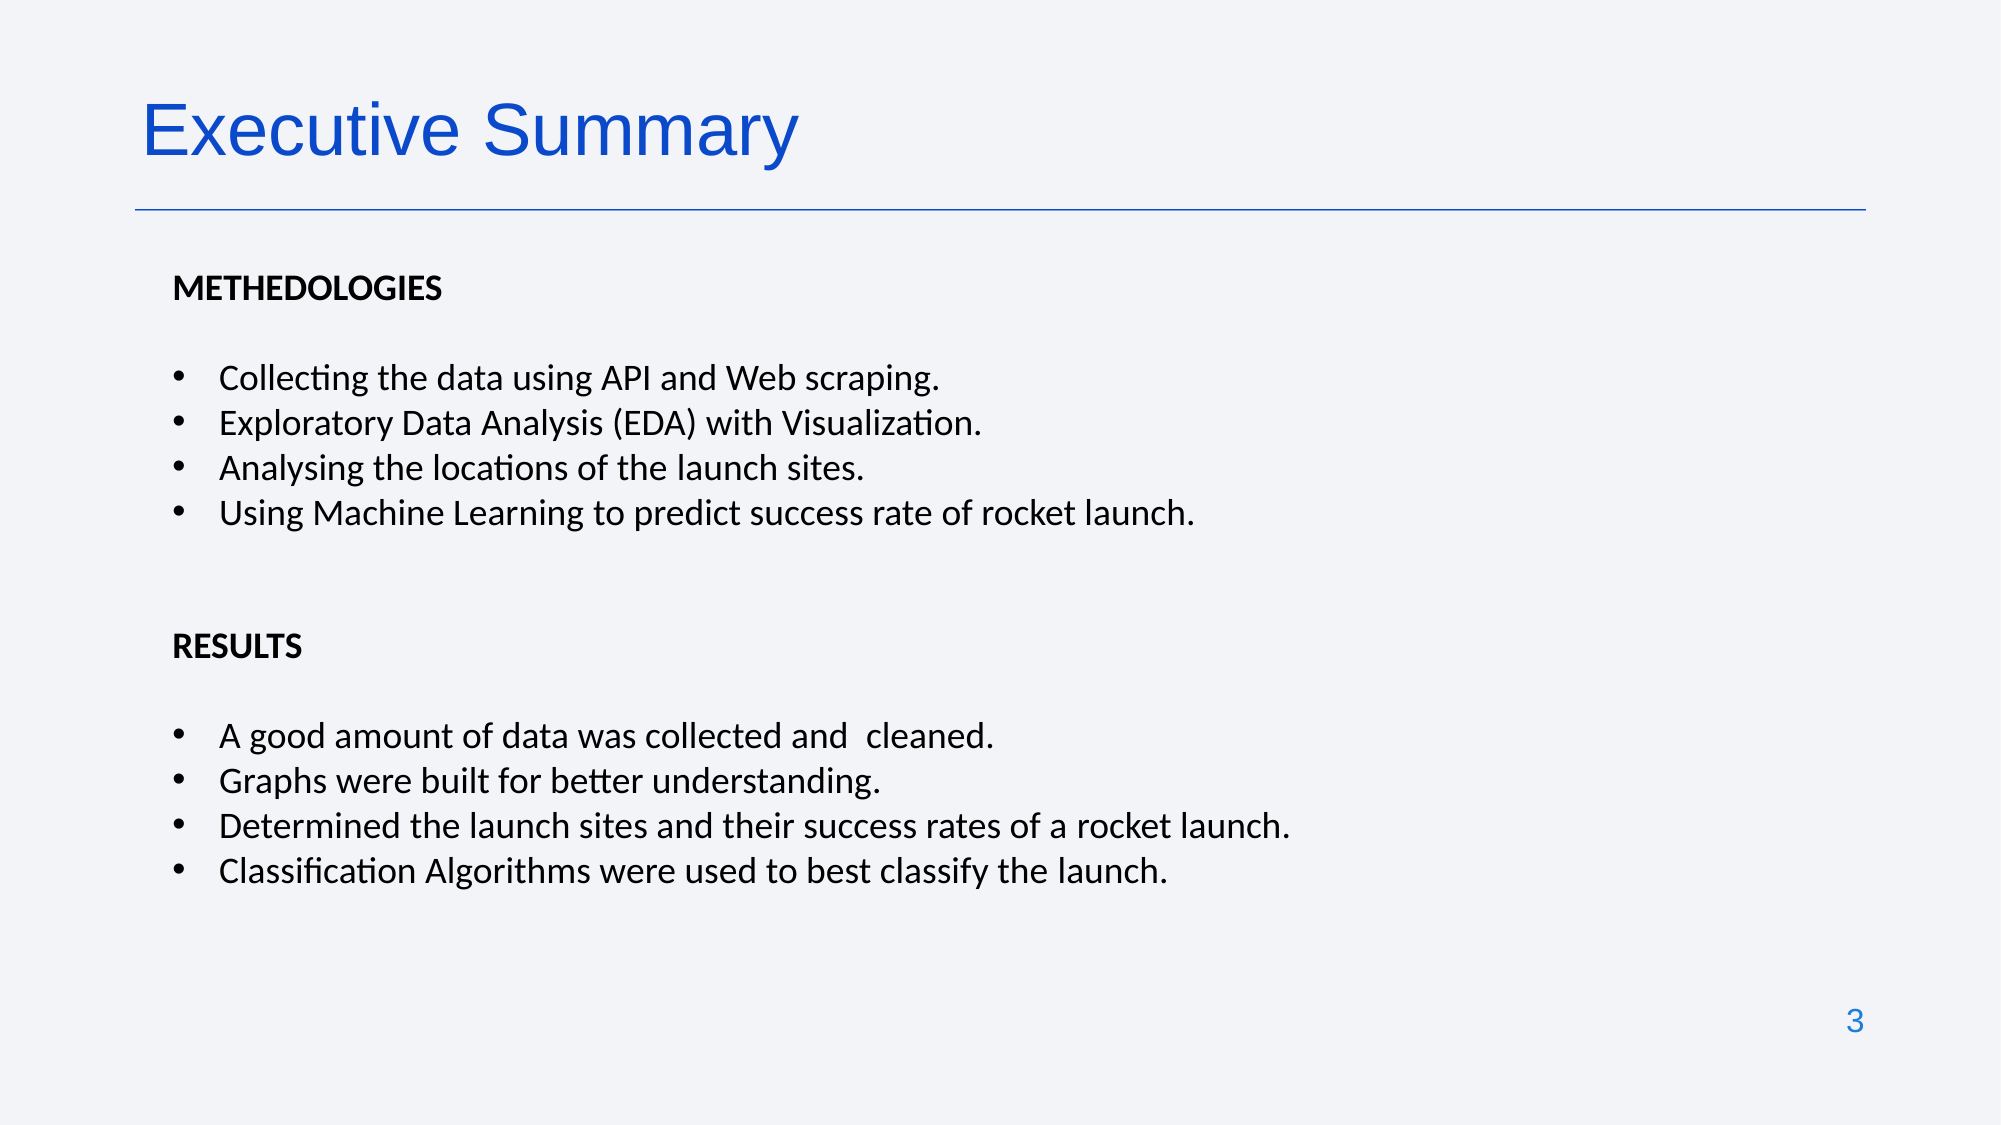

Executive Summary
METHEDOLOGIES

Collecting the data using API and Web scraping.
Exploratory Data Analysis (EDA) with Visualization.
Analysing the locations of the launch sites.
Using Machine Learning to predict success rate of rocket launch.
RESULTS

A good amount of data was collected and  cleaned.
Graphs were built for better understanding.
Determined the launch sites and their success rates of a rocket launch.
Classification Algorithms were used to best classify the launch.
3